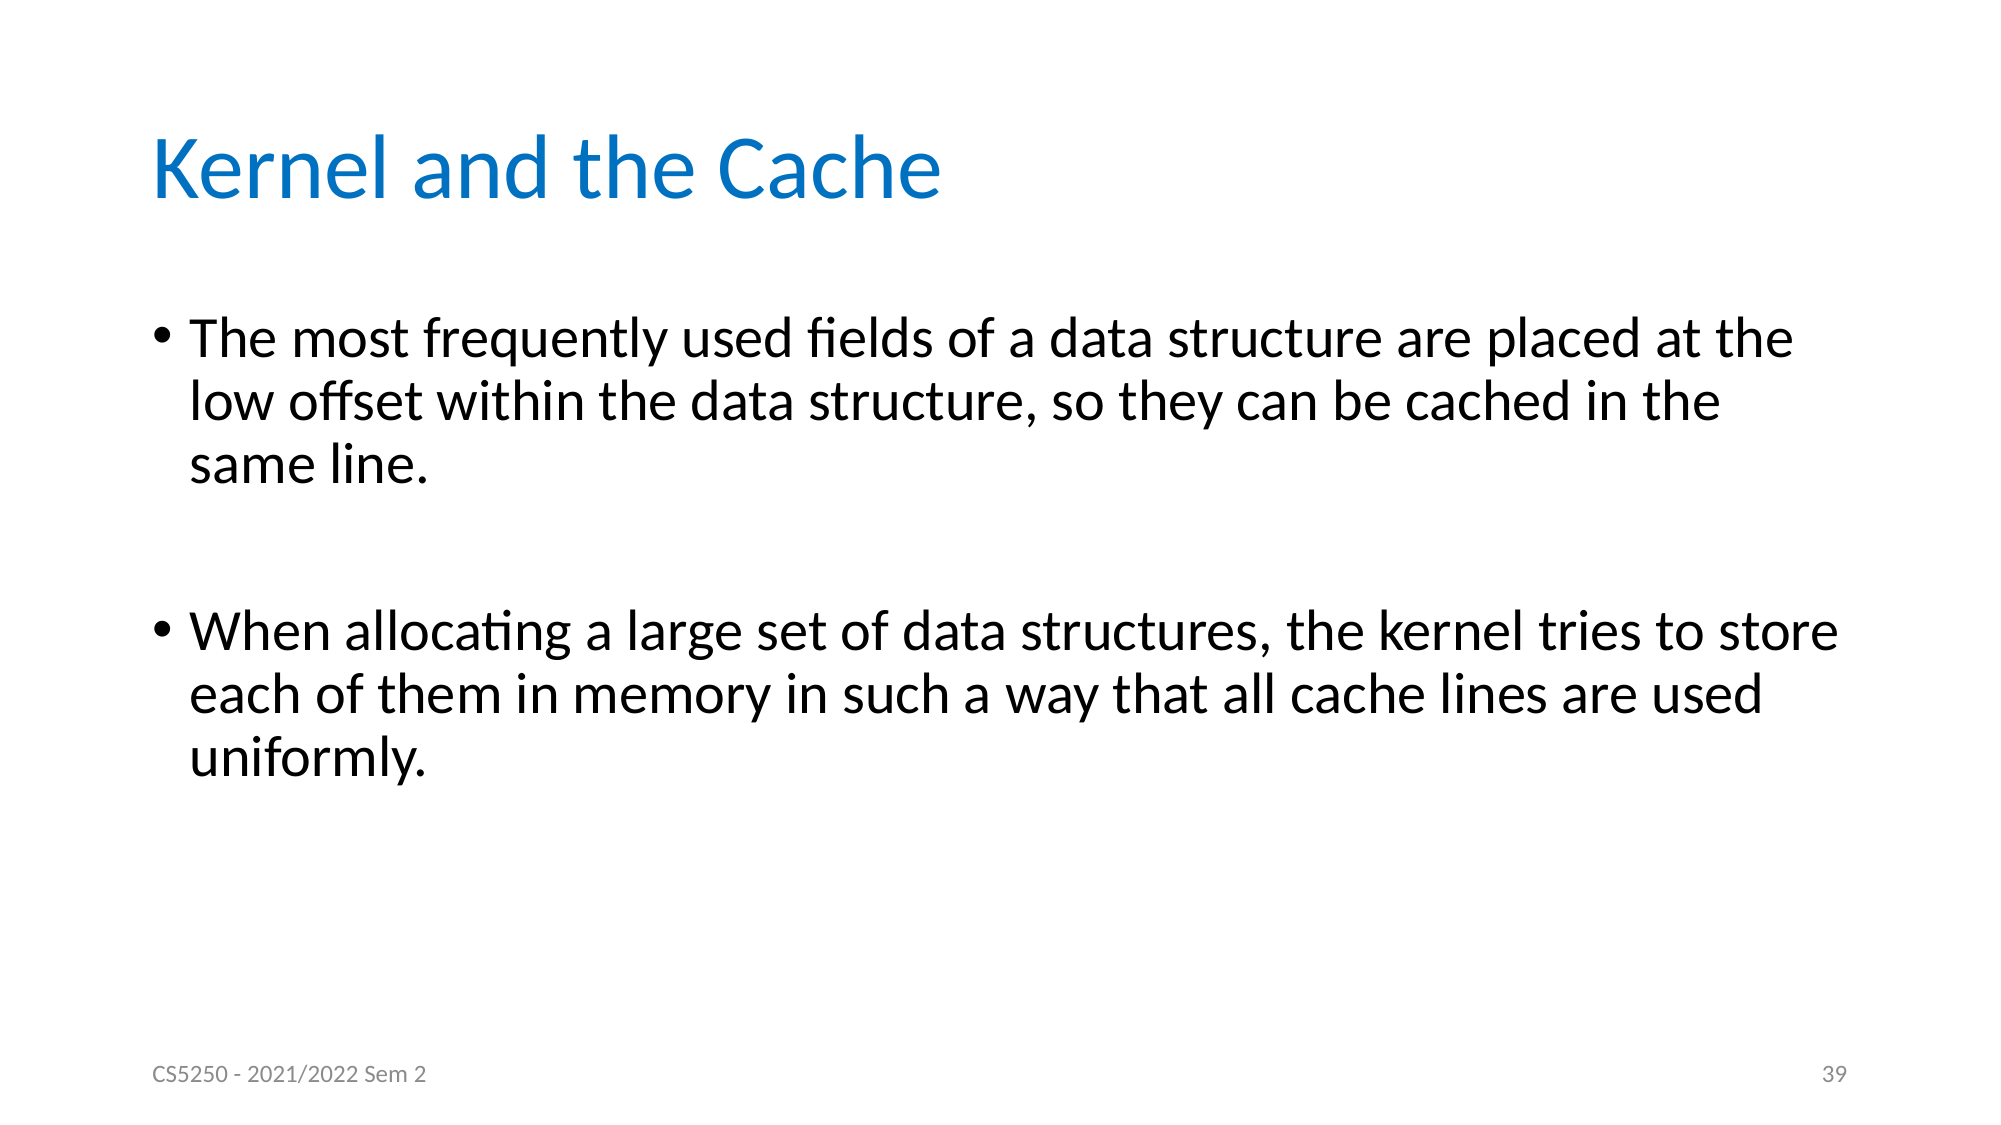

# Kernel and the Cache
The most frequently used fields of a data structure are placed at the low offset within the data structure, so they can be cached in the same line.

When allocating a large set of data structures, the kernel tries to store each of them in memory in such a way that all cache lines are used uniformly.

CS5250 - 2021/2022 Sem 2
39